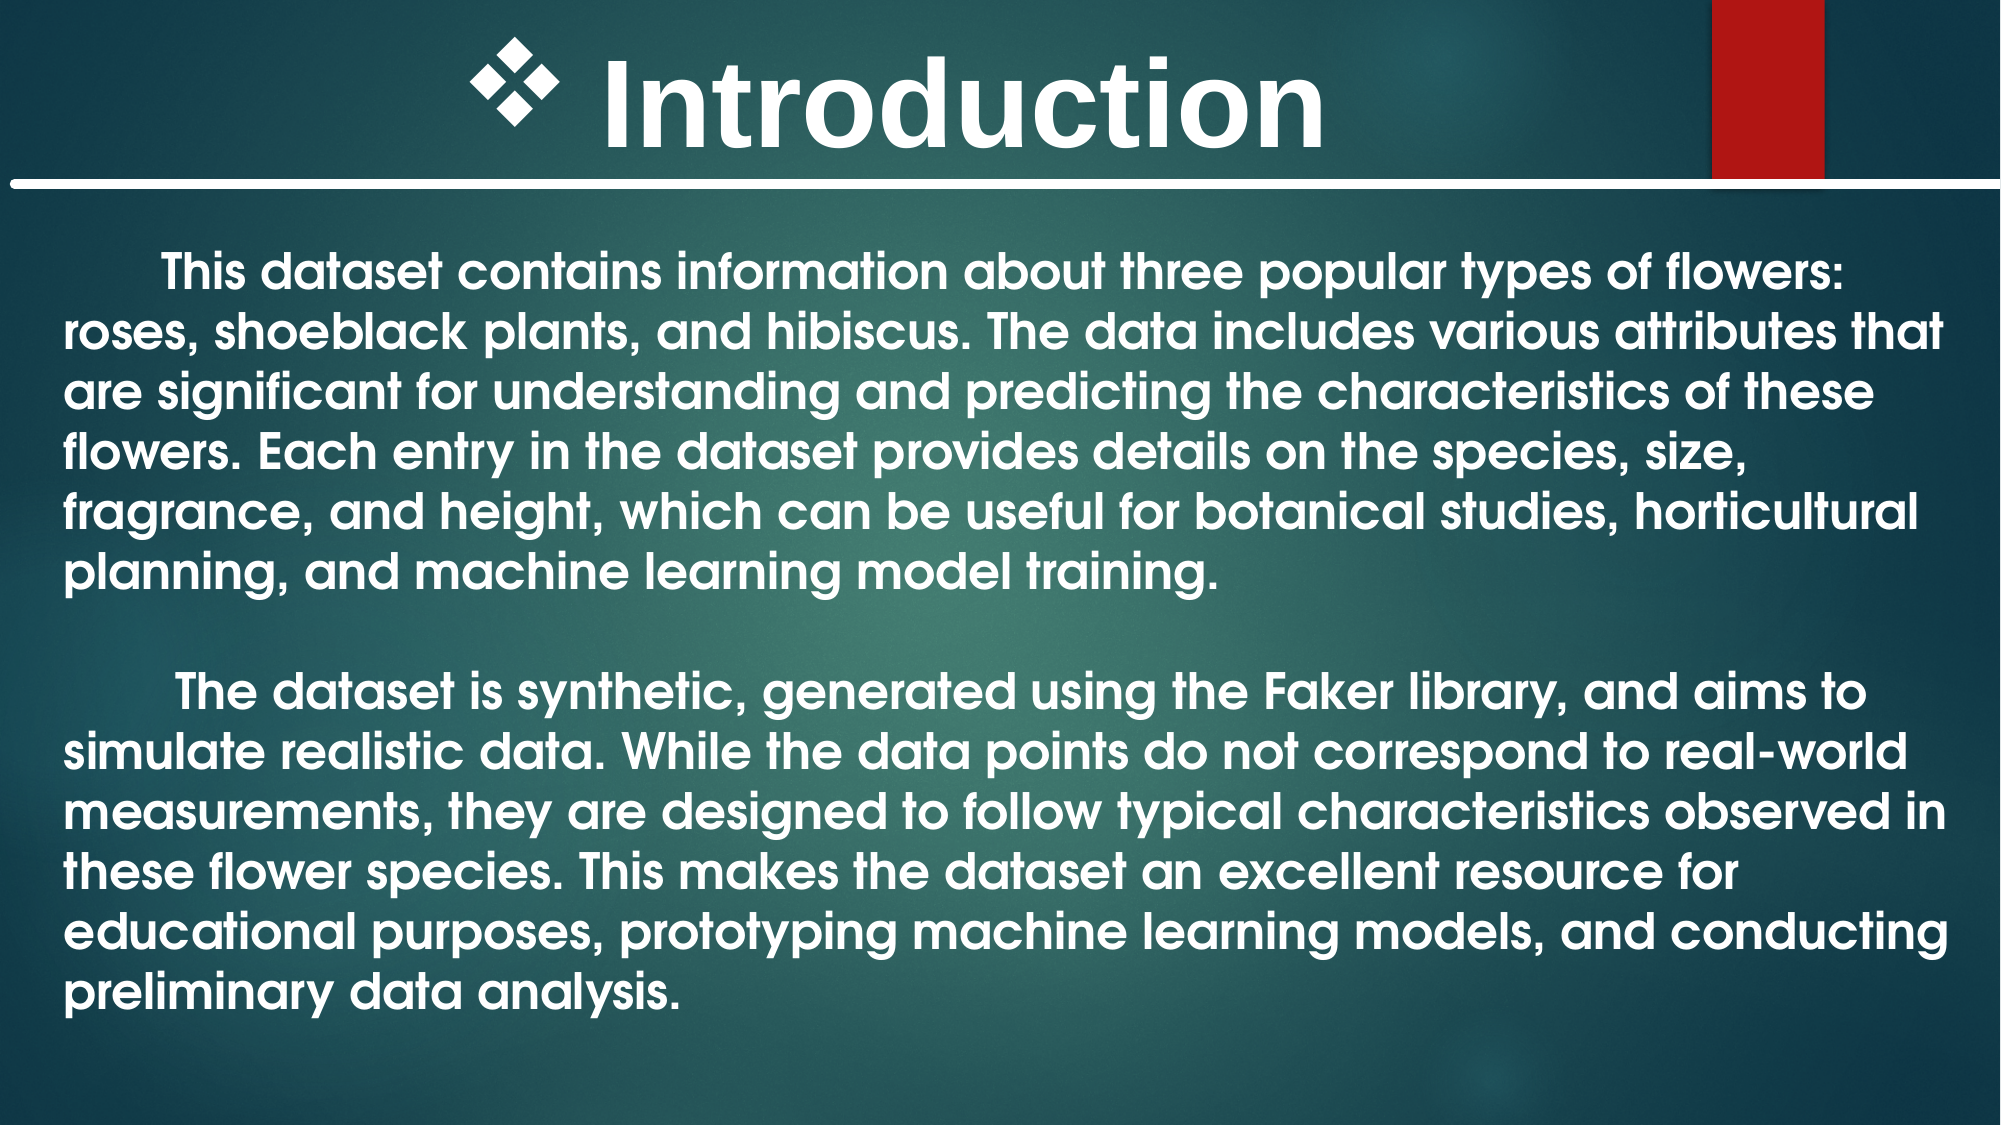

Introduction
       This dataset contains information about three popular types of flowers: roses, shoeblack plants, and hibiscus. The data includes various attributes that are significant for understanding and predicting the characteristics of these flowers. Each entry in the dataset provides details on the species, size, fragrance, and height, which can be useful for botanical studies, horticultural planning, and machine learning model training.

        The dataset is synthetic, generated using the Faker library, and aims to simulate realistic data. While the data points do not correspond to real-world measurements, they are designed to follow typical characteristics observed in these flower species. This makes the dataset an excellent resource for educational purposes, prototyping machine learning models, and conducting preliminary data analysis.